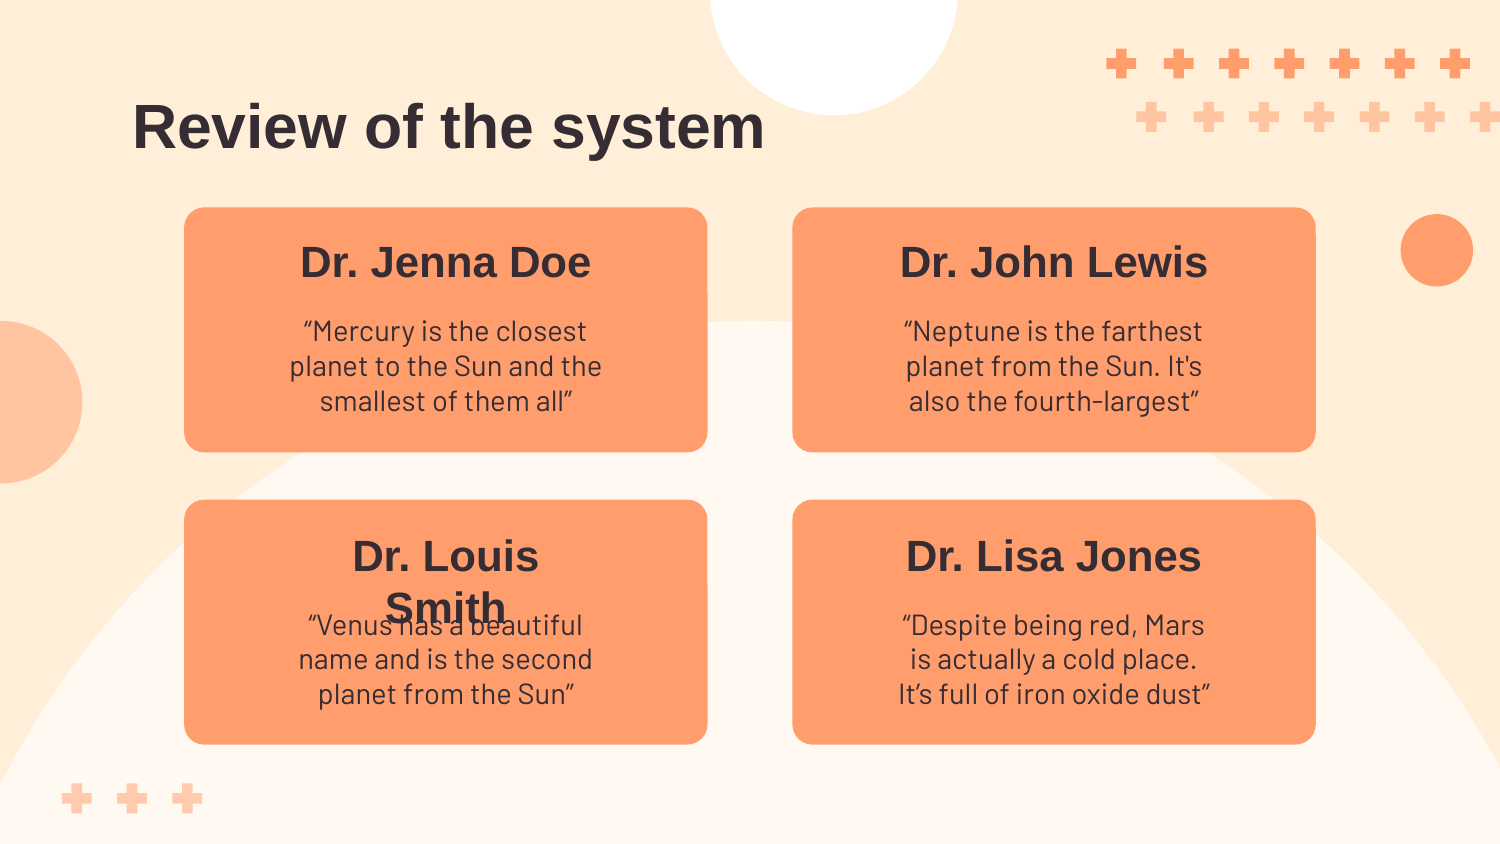

# Review of the system

Dr. John Lewis
Dr. Jenna Doe
“Neptune is the farthest planet from the Sun. It's also the fourth-largest”
“Mercury is the closest planet to the Sun and the smallest of them all”

Dr. Louis Smith
Dr. Lisa Jones
“Venus has a beautiful name and is the second planet from the Sun”
“Despite being red, Mars is actually a cold place. It’s full of iron oxide dust”